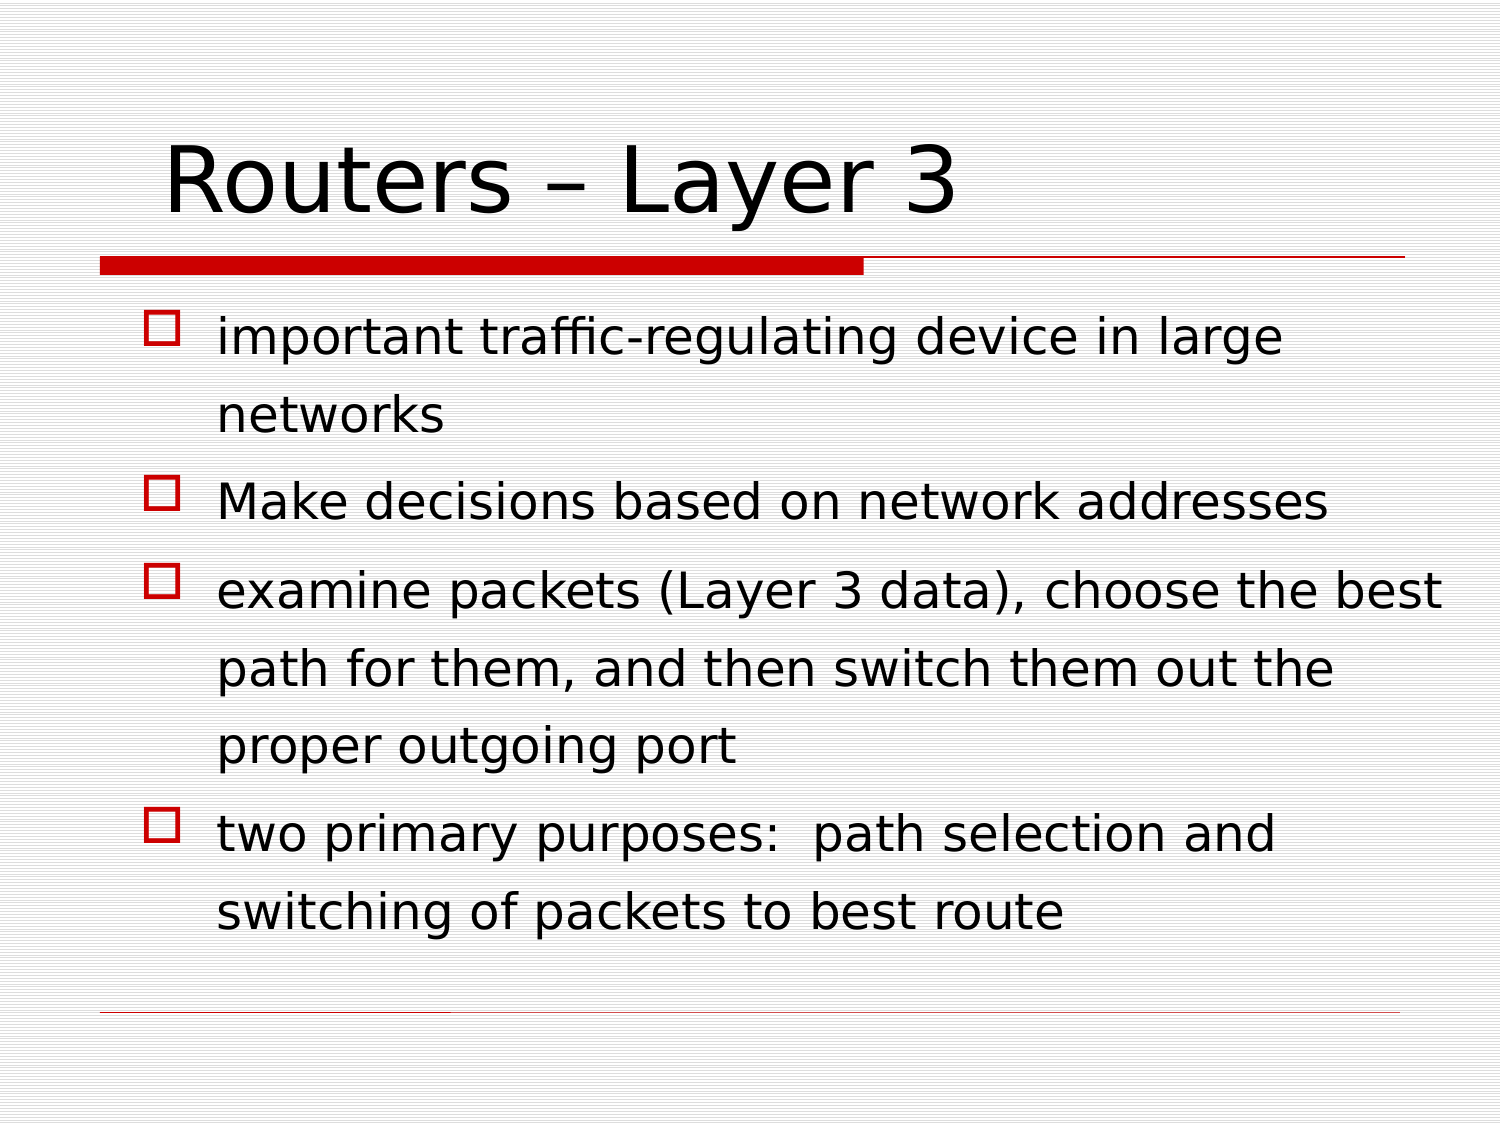

Routers – Layer 3
important traffic-regulating device in large networks
Make decisions based on network addresses
examine packets (Layer 3 data), choose the best path for them, and then switch them out the proper outgoing port
two primary purposes:  path selection and switching of packets to best route